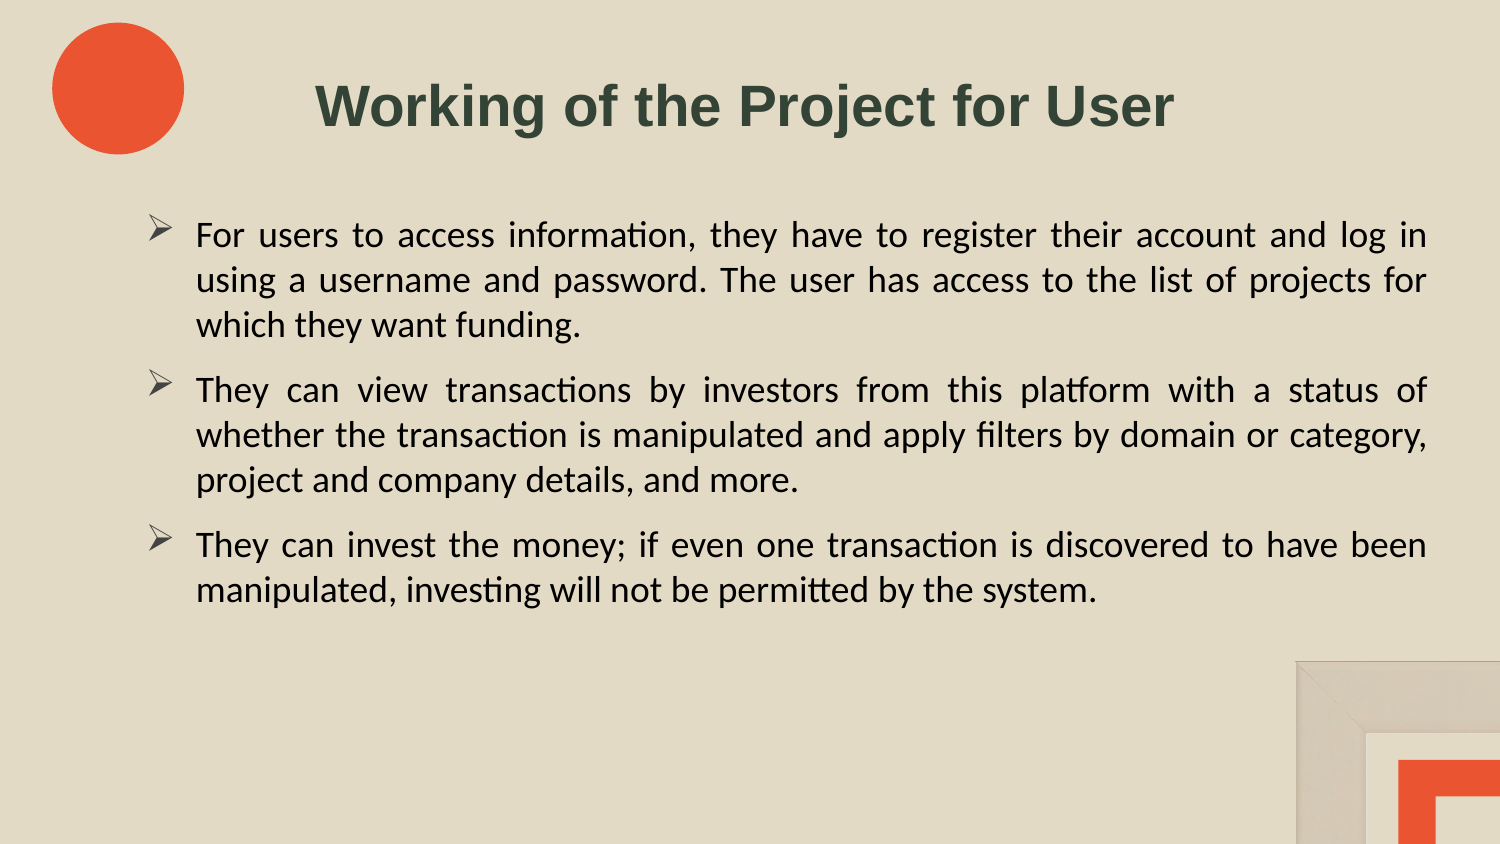

Working of the Project for User
#
For users to access information, they have to register their account and log in using a username and password. The user has access to the list of projects for which they want funding.

They can view transactions by investors from this platform with a status of whether the transaction is manipulated and apply filters by domain or category, project and company details, and more.

They can invest the money; if even one transaction is discovered to have been manipulated, investing will not be permitted by the system.